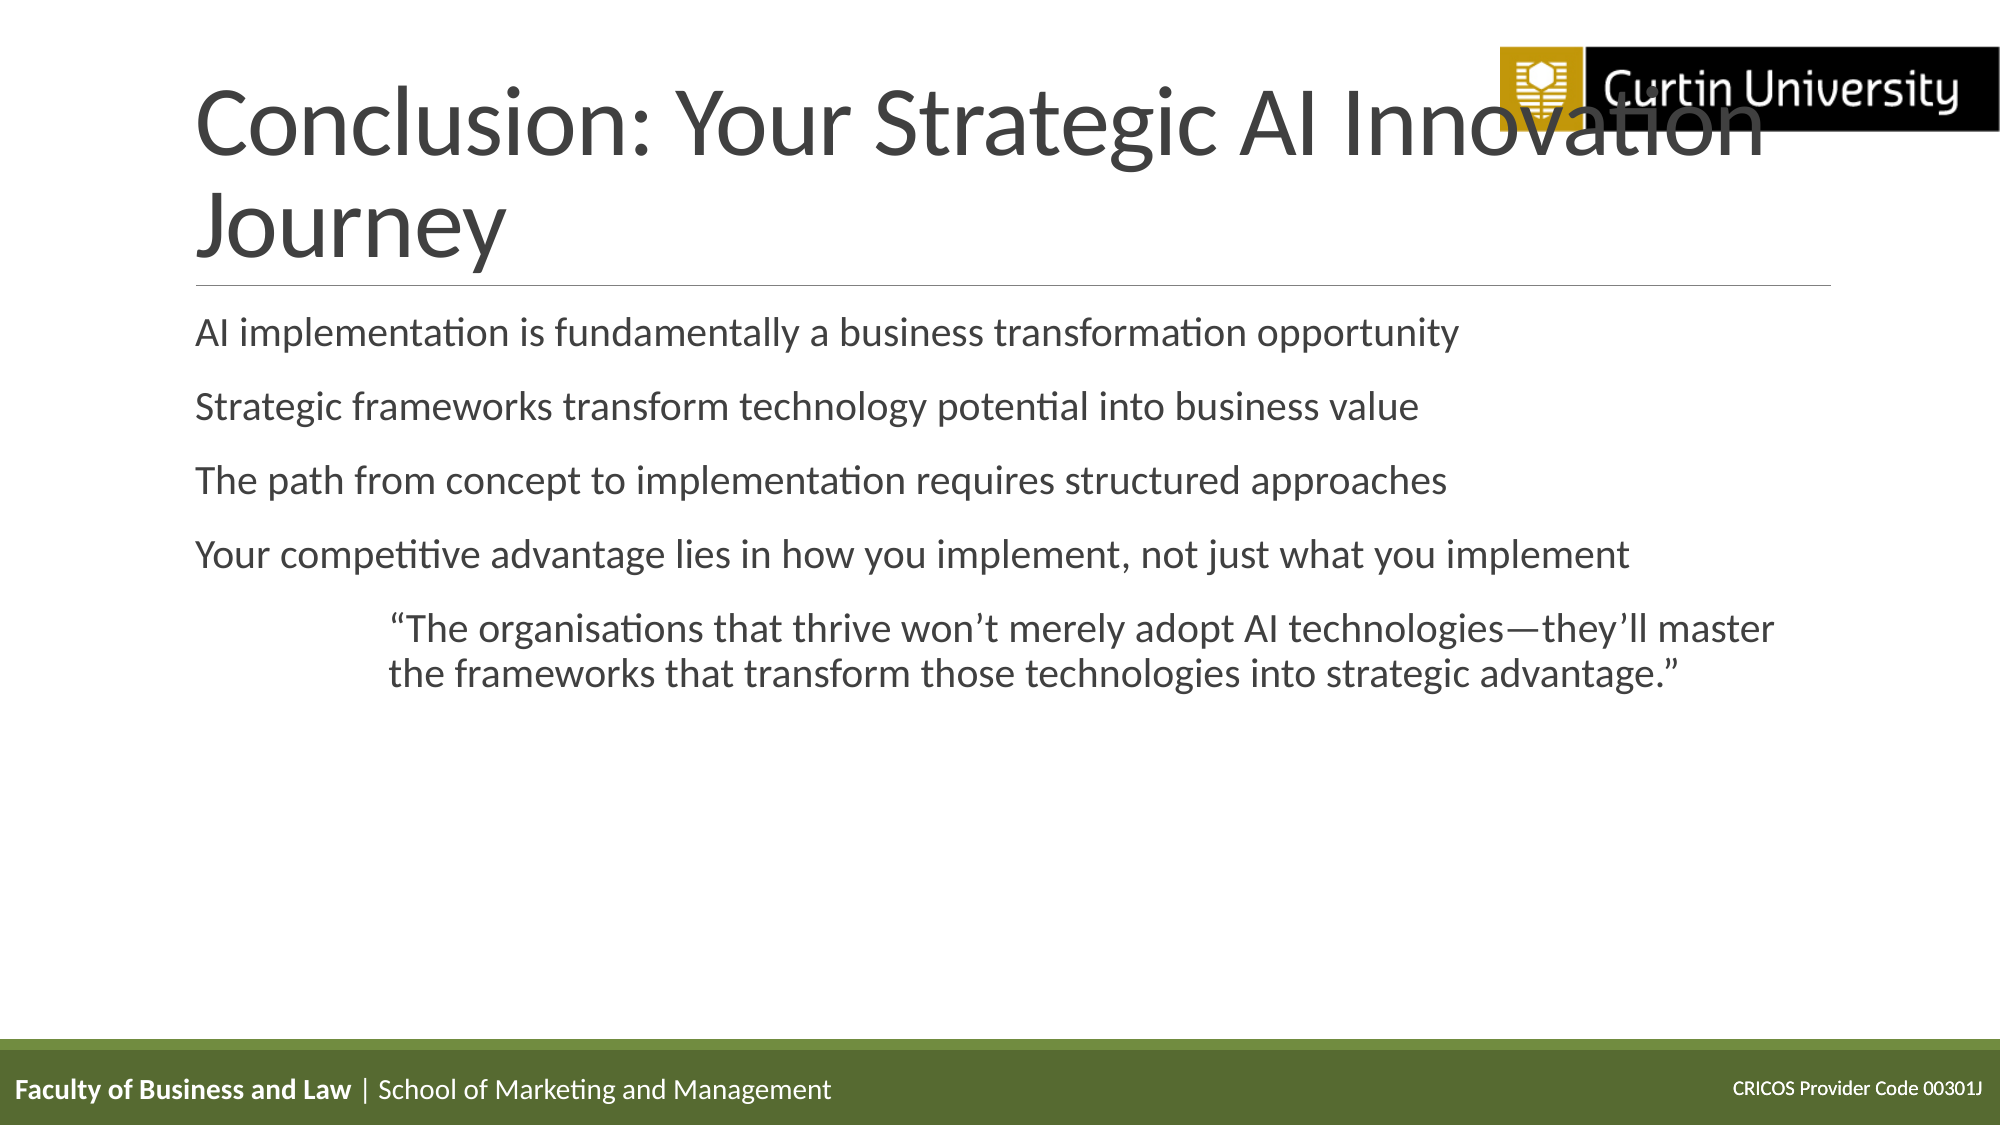

# Conclusion: Your Strategic AI Innovation Journey
AI implementation is fundamentally a business transformation opportunity
Strategic frameworks transform technology potential into business value
The path from concept to implementation requires structured approaches
Your competitive advantage lies in how you implement, not just what you implement
“The organisations that thrive won’t merely adopt AI technologies—they’ll master the frameworks that transform those technologies into strategic advantage.”
Faculty of Business and Law | School of Marketing and Management